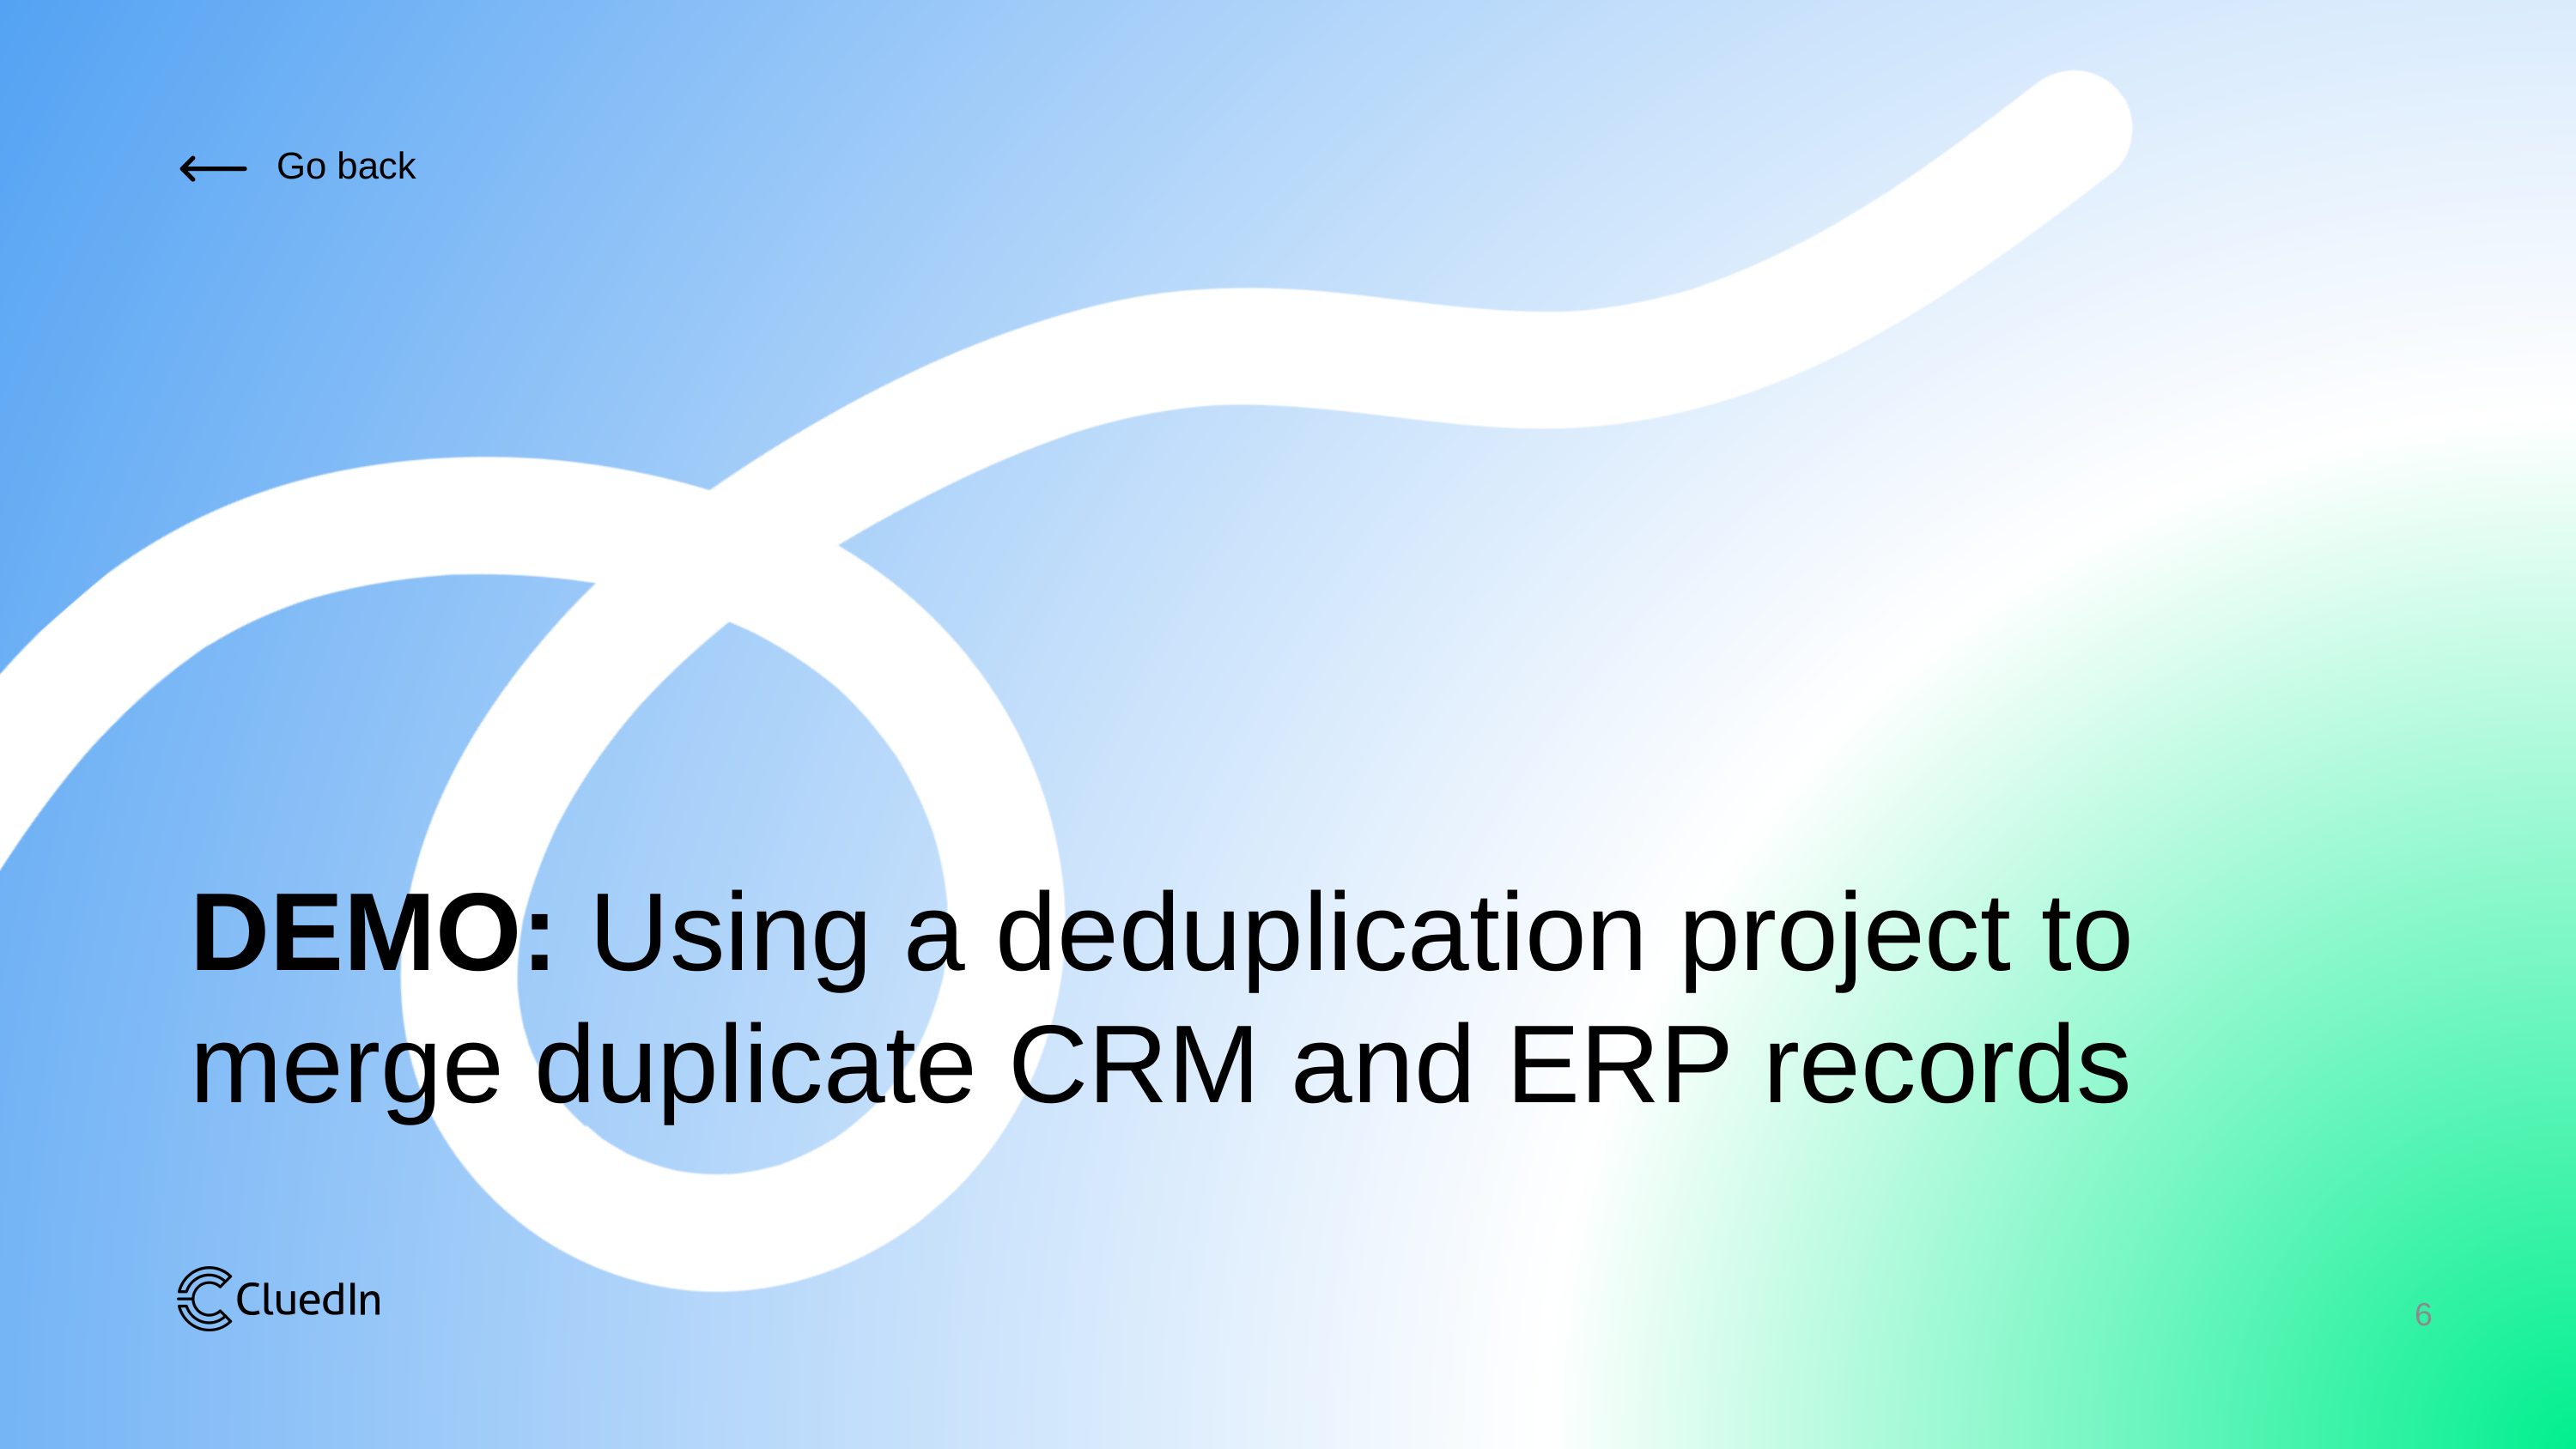

DEMO: Using a deduplication project to merge duplicate CRM and ERP records
6